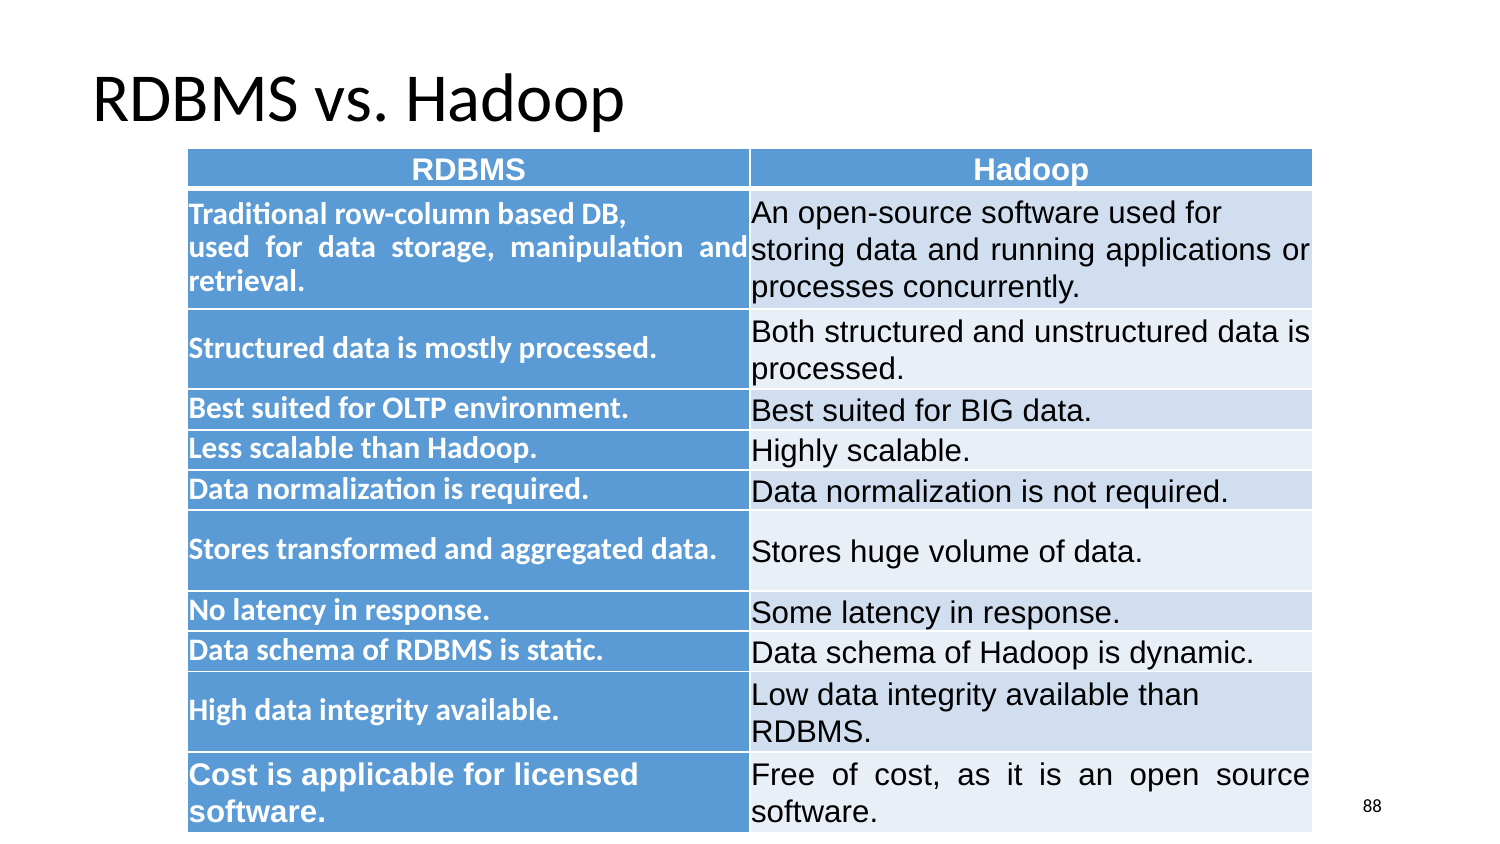

# RDBMS vs. Hadoop
| RDBMS | Hadoop |
| --- | --- |
| Traditional row-column based DB, used for data storage, manipulation and retrieval. | An open-source software used for storing data and running applications or processes concurrently. |
| Structured data is mostly processed. | Both structured and unstructured data is processed. |
| Best suited for OLTP environment. | Best suited for BIG data. |
| Less scalable than Hadoop. | Highly scalable. |
| Data normalization is required. | Data normalization is not required. |
| Stores transformed and aggregated data. | Stores huge volume of data. |
| No latency in response. | Some latency in response. |
| Data schema of RDBMS is static. | Data schema of Hadoop is dynamic. |
| High data integrity available. | Low data integrity available than RDBMS. |
| Cost is applicable for licensed software. | Free of cost, as it is an open source software. |
88